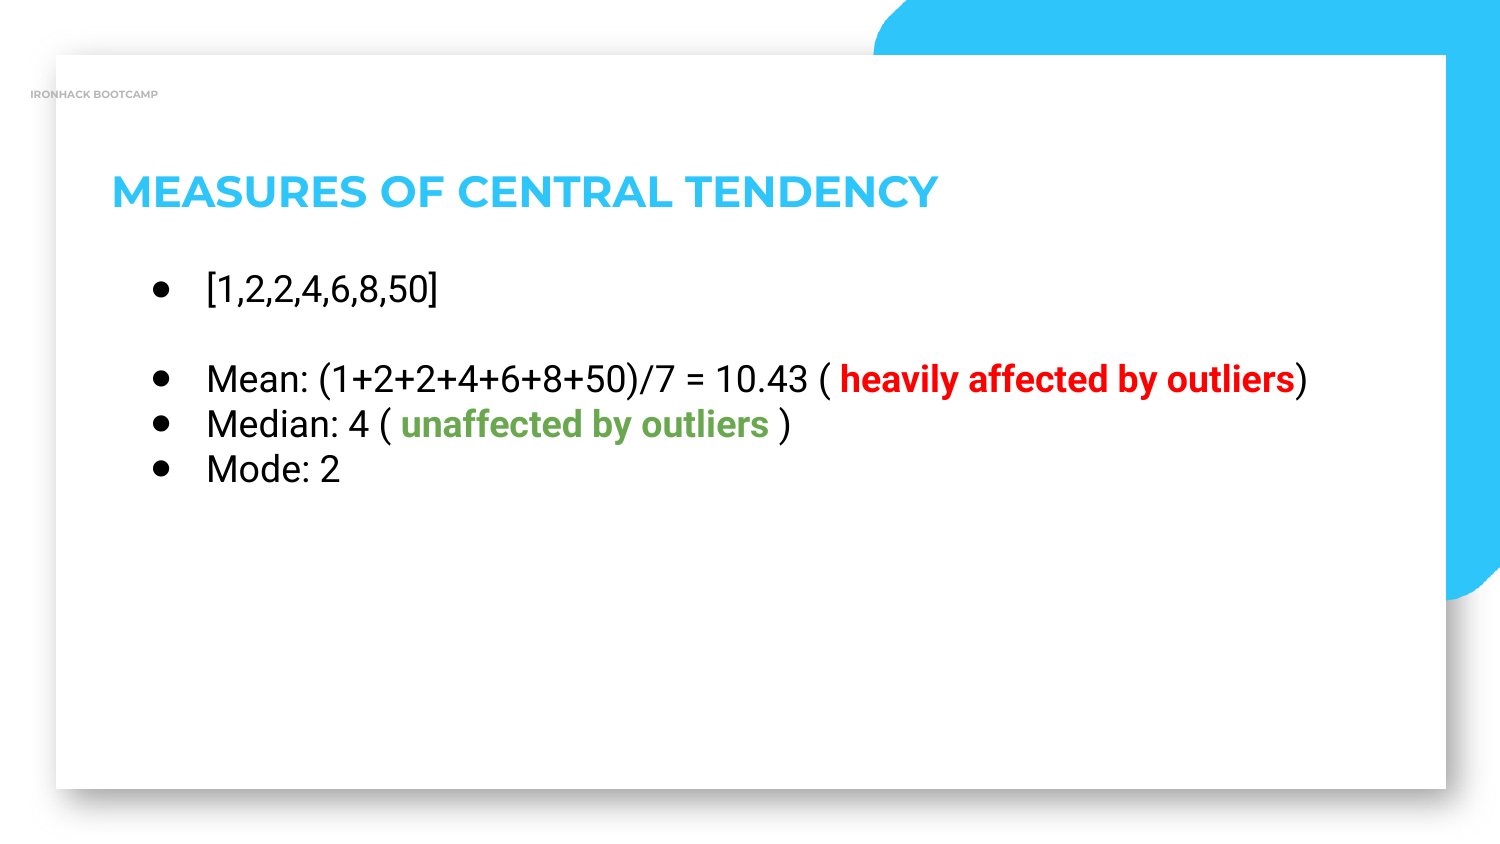

IRONHACK BOOTCAMP
MEASURES OF CENTRAL TENDENCY
[1,2,2,4,6,8,50]

Mean: (1+2+2+4+6+8+50)/7 = 10.43 ( heavily affected by outliers)
Median: 4 ( unaffected by outliers )
Mode: 2